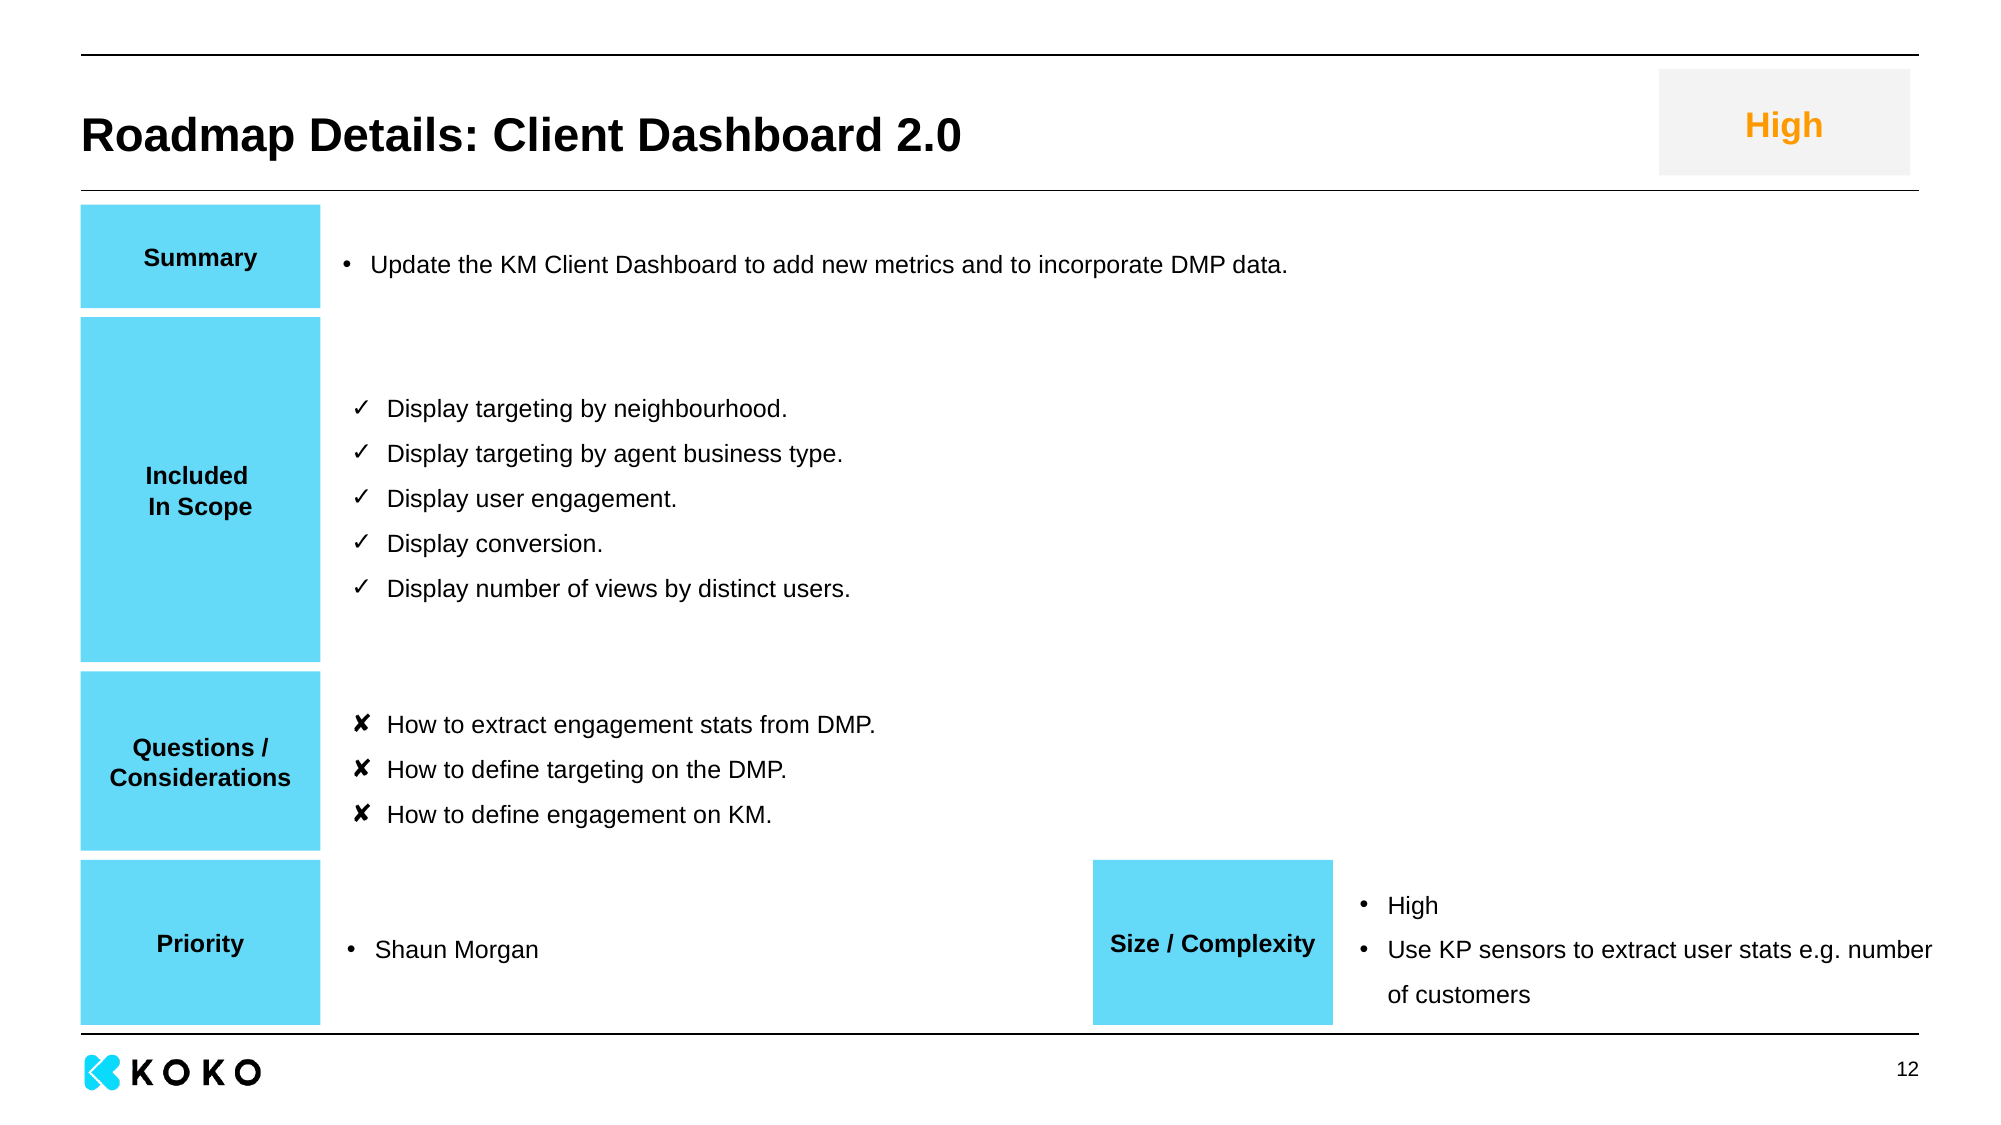

High
# Roadmap Details: Client Dashboard 2.0
Summary
Update the KM Client Dashboard to add new metrics and to incorporate DMP data.
Display targeting by neighbourhood.
Display targeting by agent business type.
Display user engagement.
Display conversion.
Display number of views by distinct users.
Included
In Scope
Questions / Considerations
How to extract engagement stats from DMP.
How to define targeting on the DMP.
How to define engagement on KM.
Priority
Shaun Morgan
Size / Complexity
High
Use KP sensors to extract user stats e.g. number of customers
12